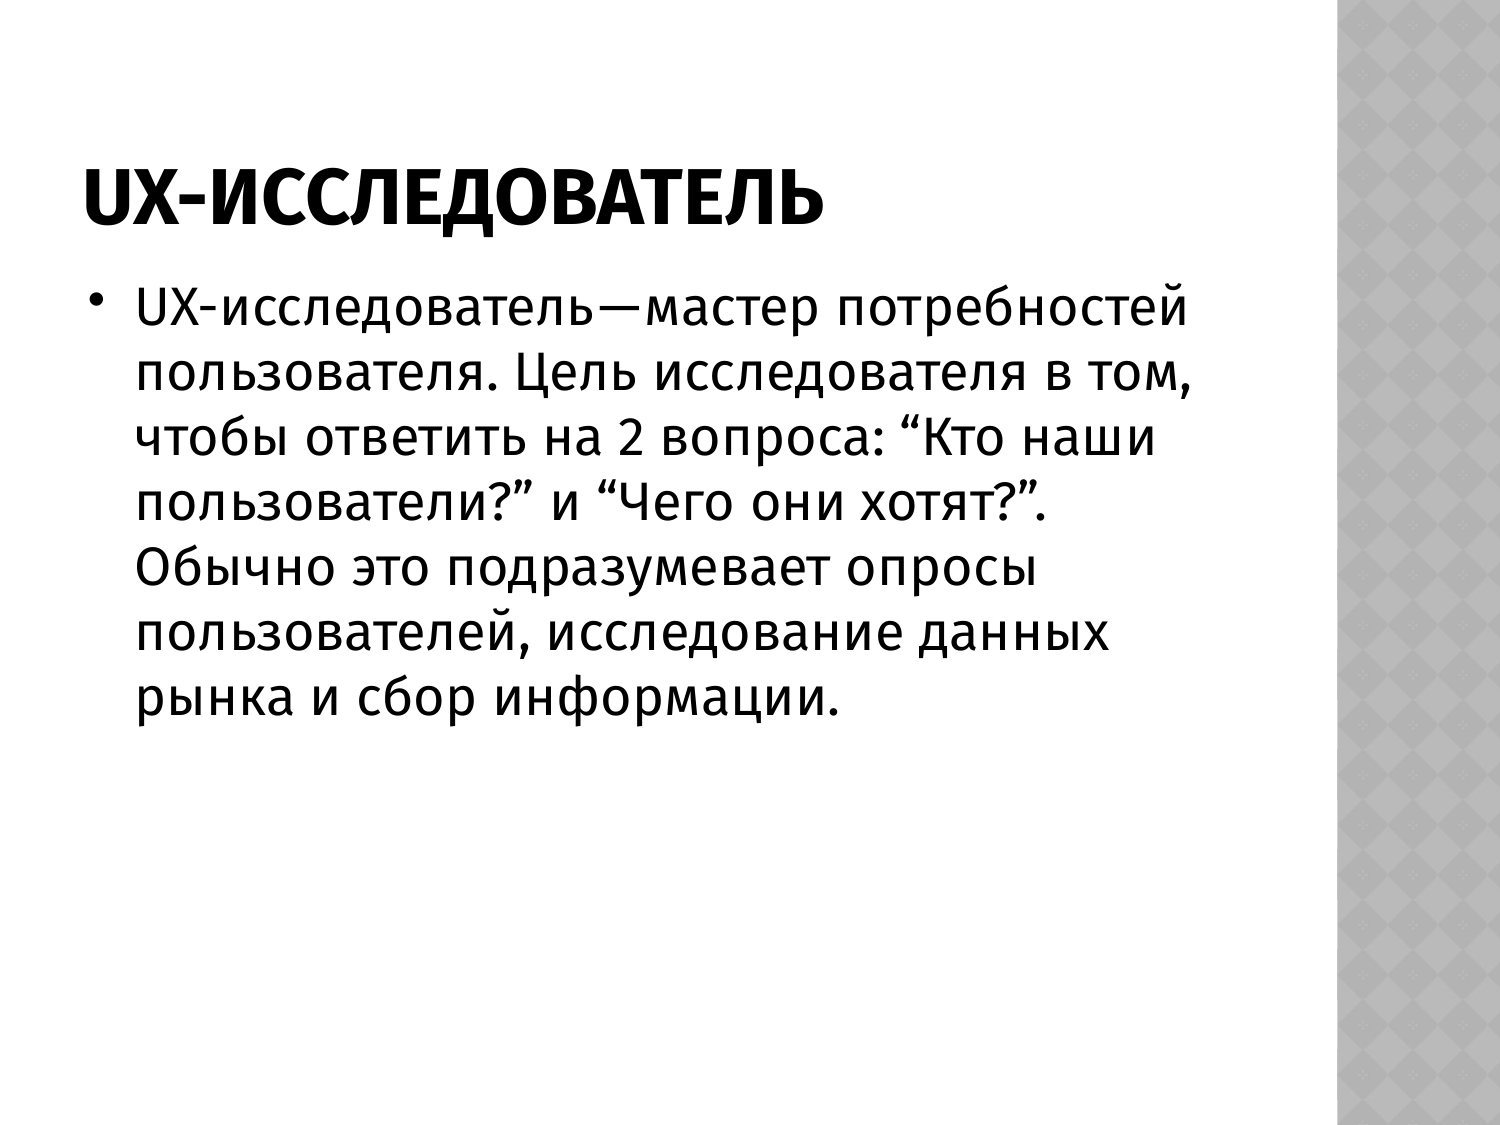

# UX-исследователь
UX-исследователь — мастер потребностей пользователя. Цель исследователя в том, чтобы ответить на 2 вопроса: “Кто наши пользователи?” и “Чего они хотят?”. Обычно это подразумевает опросы пользователей, исследование данных рынка и сбор информации.